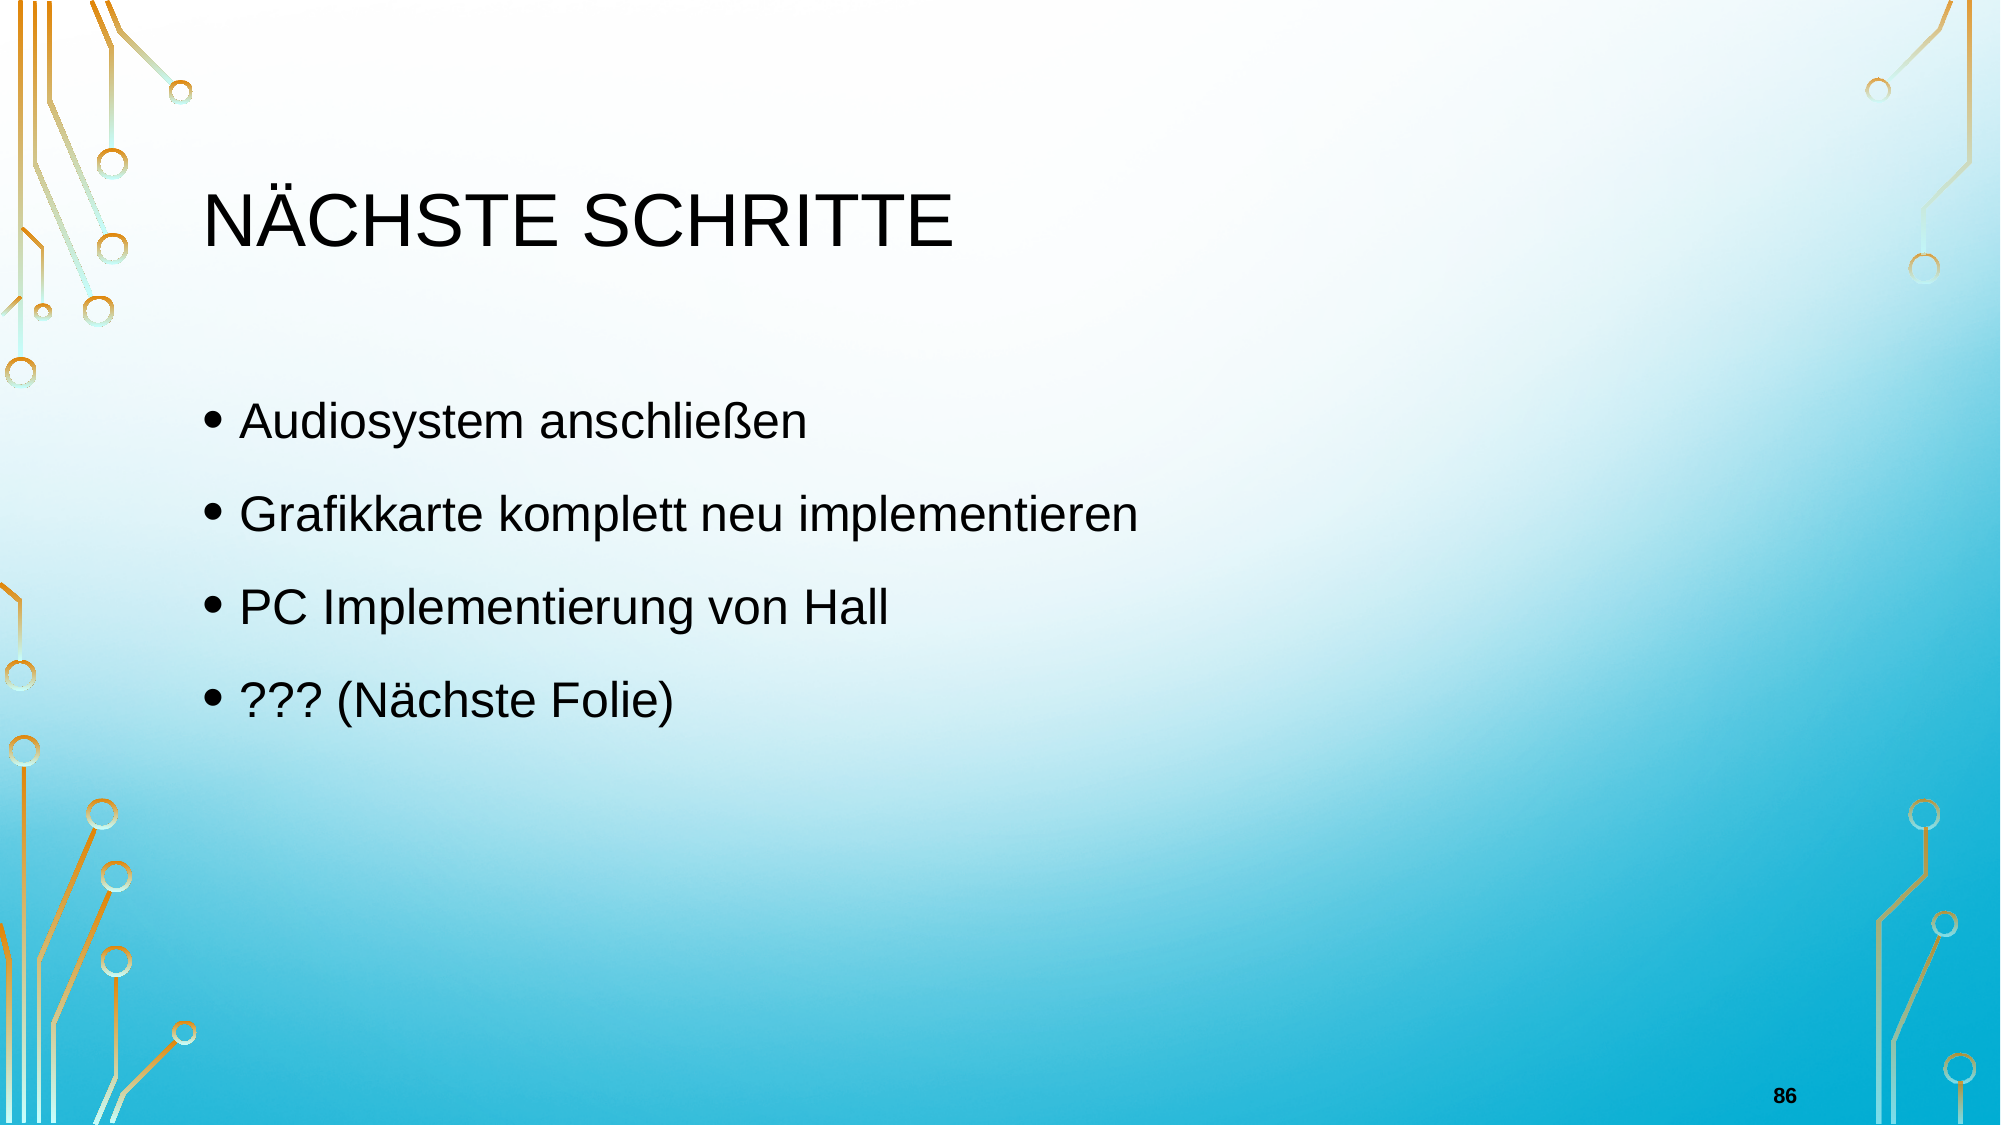

# Nächste Schritte
Audiosystem anschließen
Grafikkarte komplett neu implementieren
PC Implementierung von Hall
??? (Nächste Folie)
86